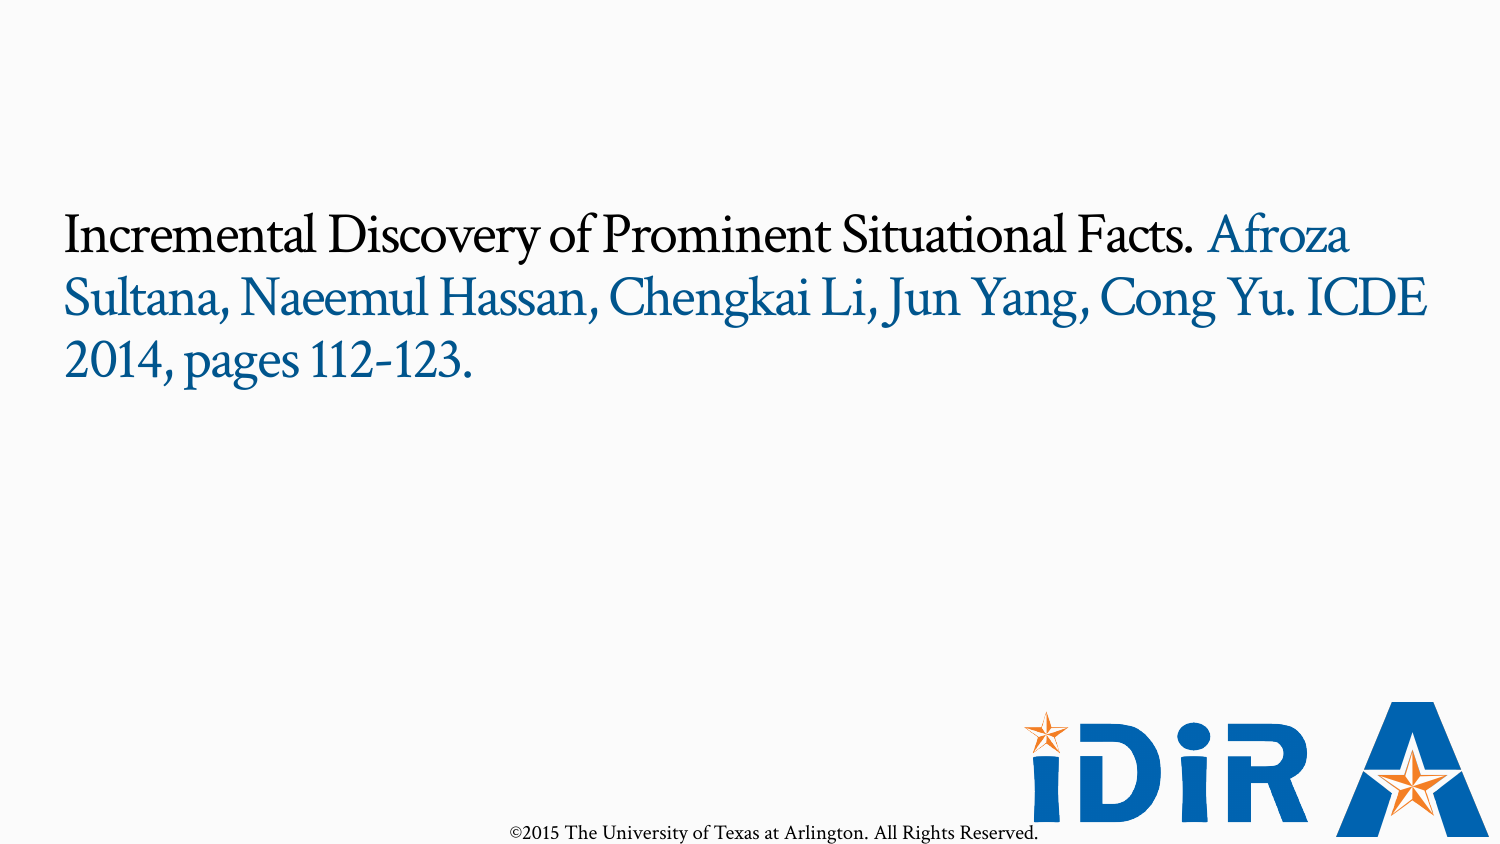

Incremental Discovery of Prominent Situational Facts. Afroza Sultana, Naeemul Hassan, Chengkai Li, Jun Yang, Cong Yu. ICDE 2014, pages 112-123.
©2015 The University of Texas at Arlington. All Rights Reserved.